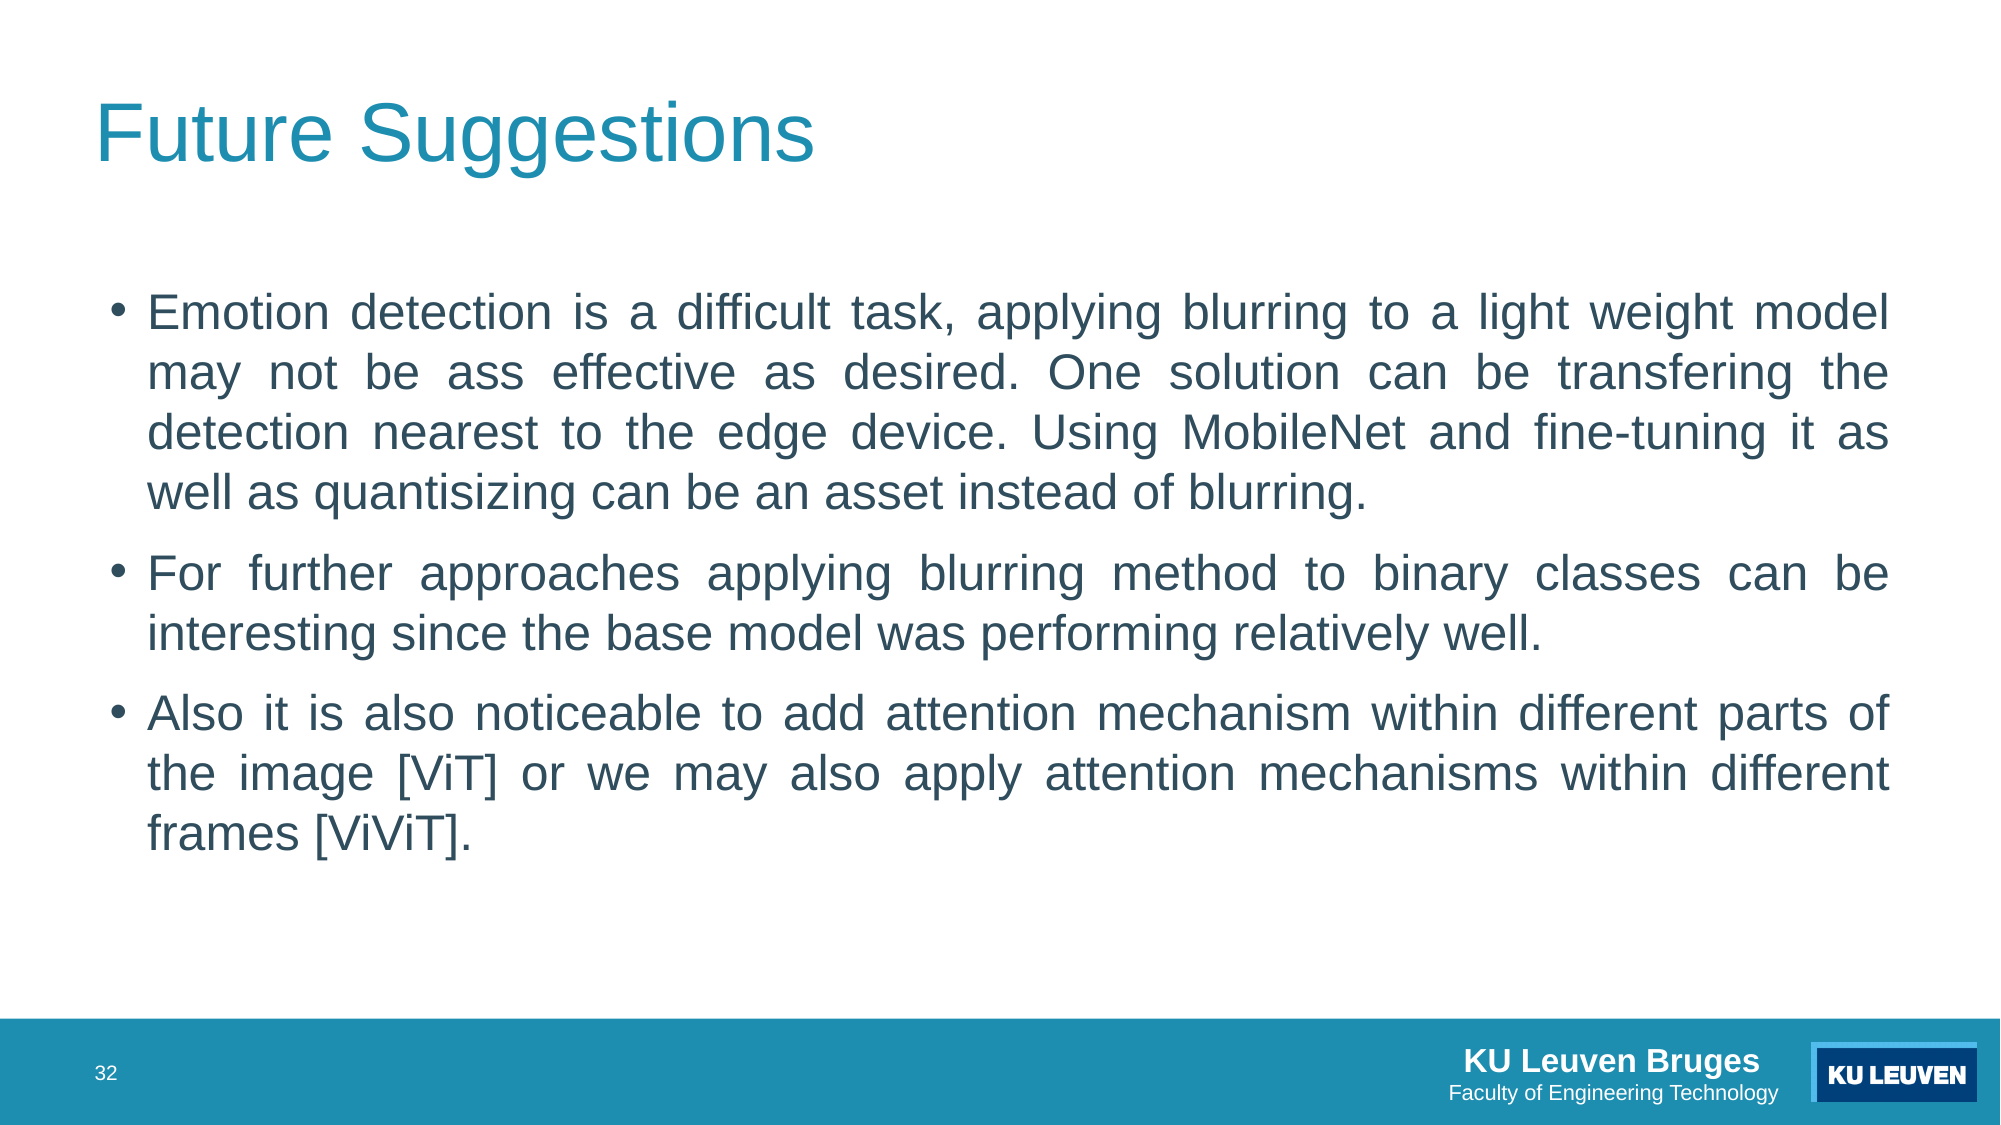

# Future Suggestions
Emotion detection is a difficult task, applying blurring to a light weight model may not be ass effective as desired. One solution can be transfering the detection nearest to the edge device. Using MobileNet and fine-tuning it as well as quantisizing can be an asset instead of blurring.
For further approaches applying blurring method to binary classes can be interesting since the base model was performing relatively well.
Also it is also noticeable to add attention mechanism within different parts of the image [ViT] or we may also apply attention mechanisms within different frames [ViViT].

32
KU Leuven Bruges
Faculty of Engineering Technology